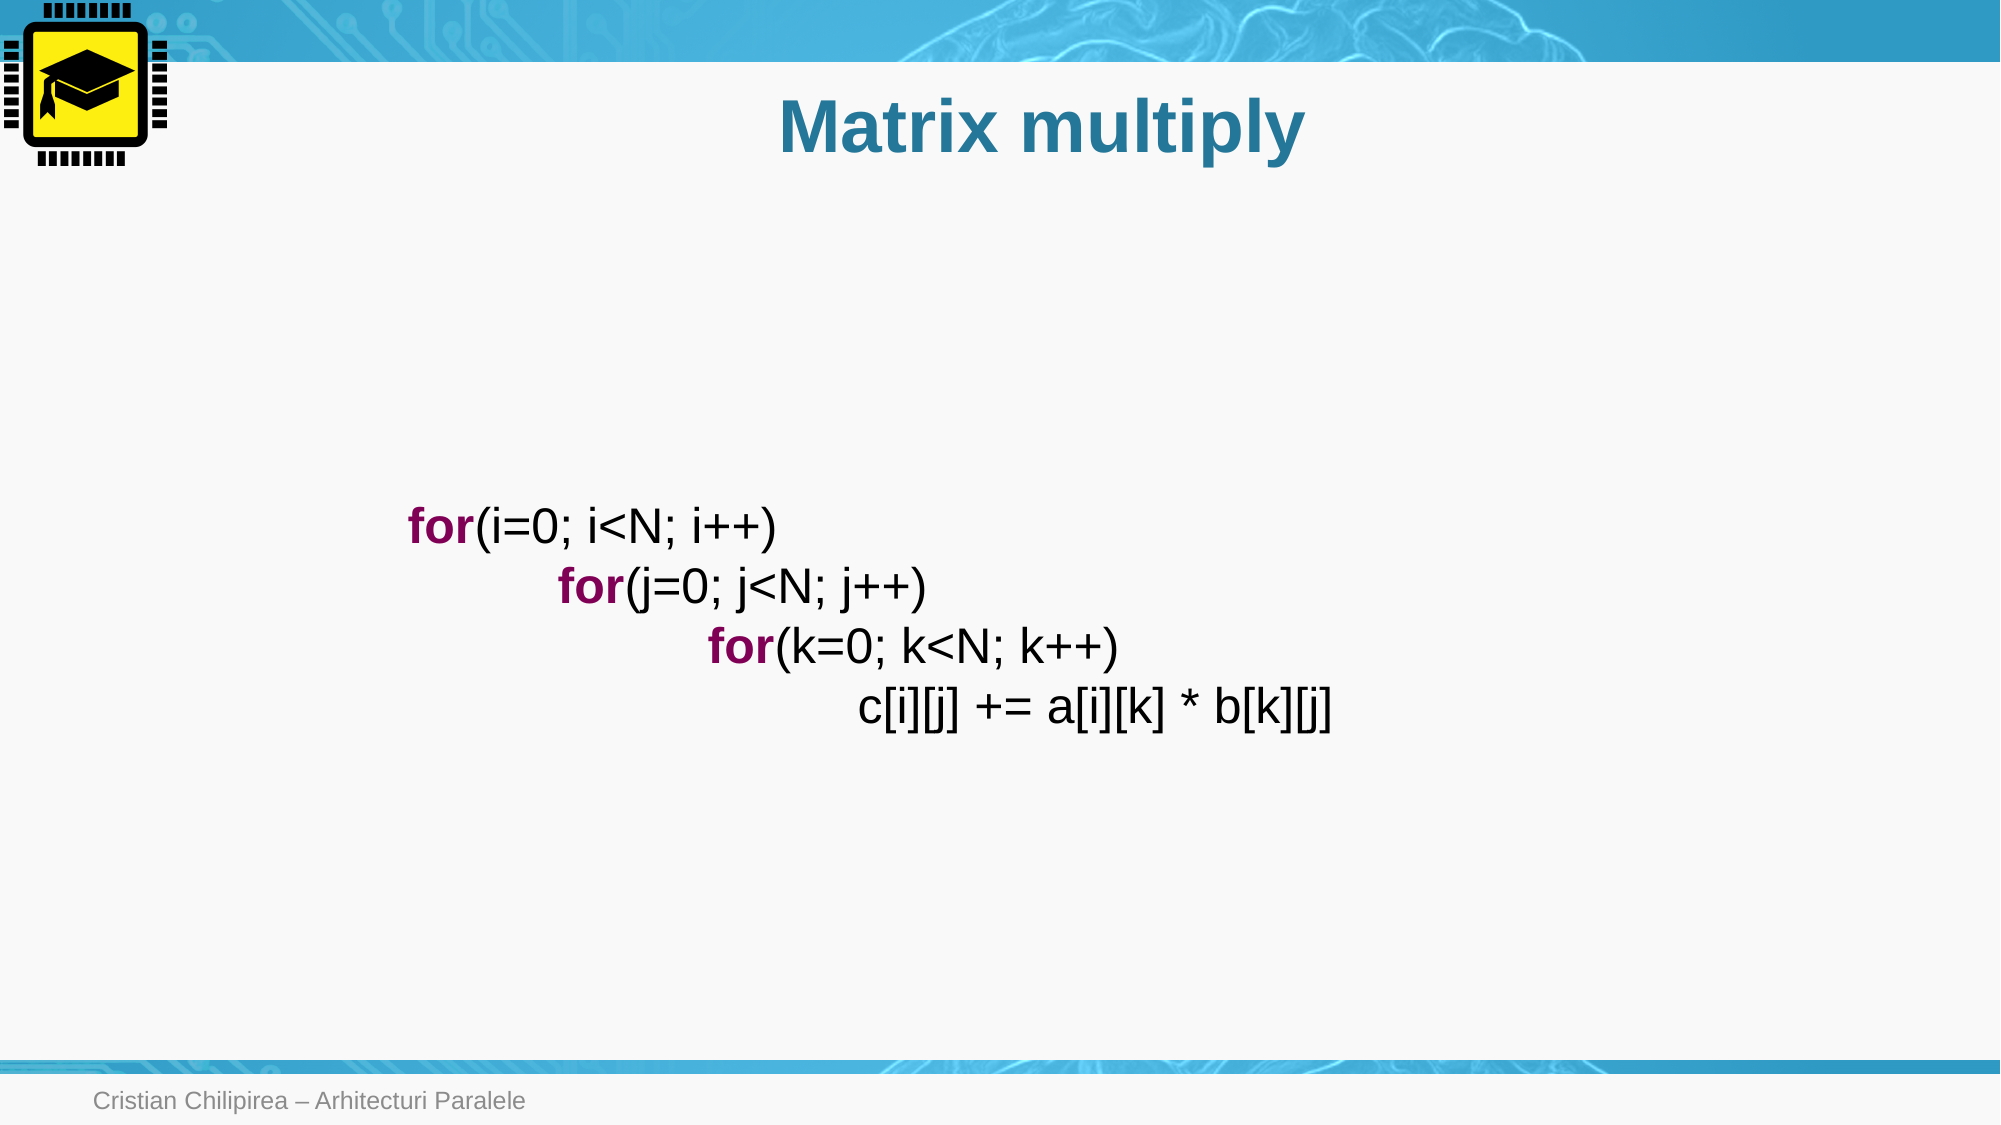

# Matrix multiply
for(i=0; i<N; i++)
	for(j=0; j<N; j++)
		for(k=0; k<N; k++)
			c[i][j] += a[i][k] * b[k][j]

Cristian Chilipirea – Arhitecturi Paralele